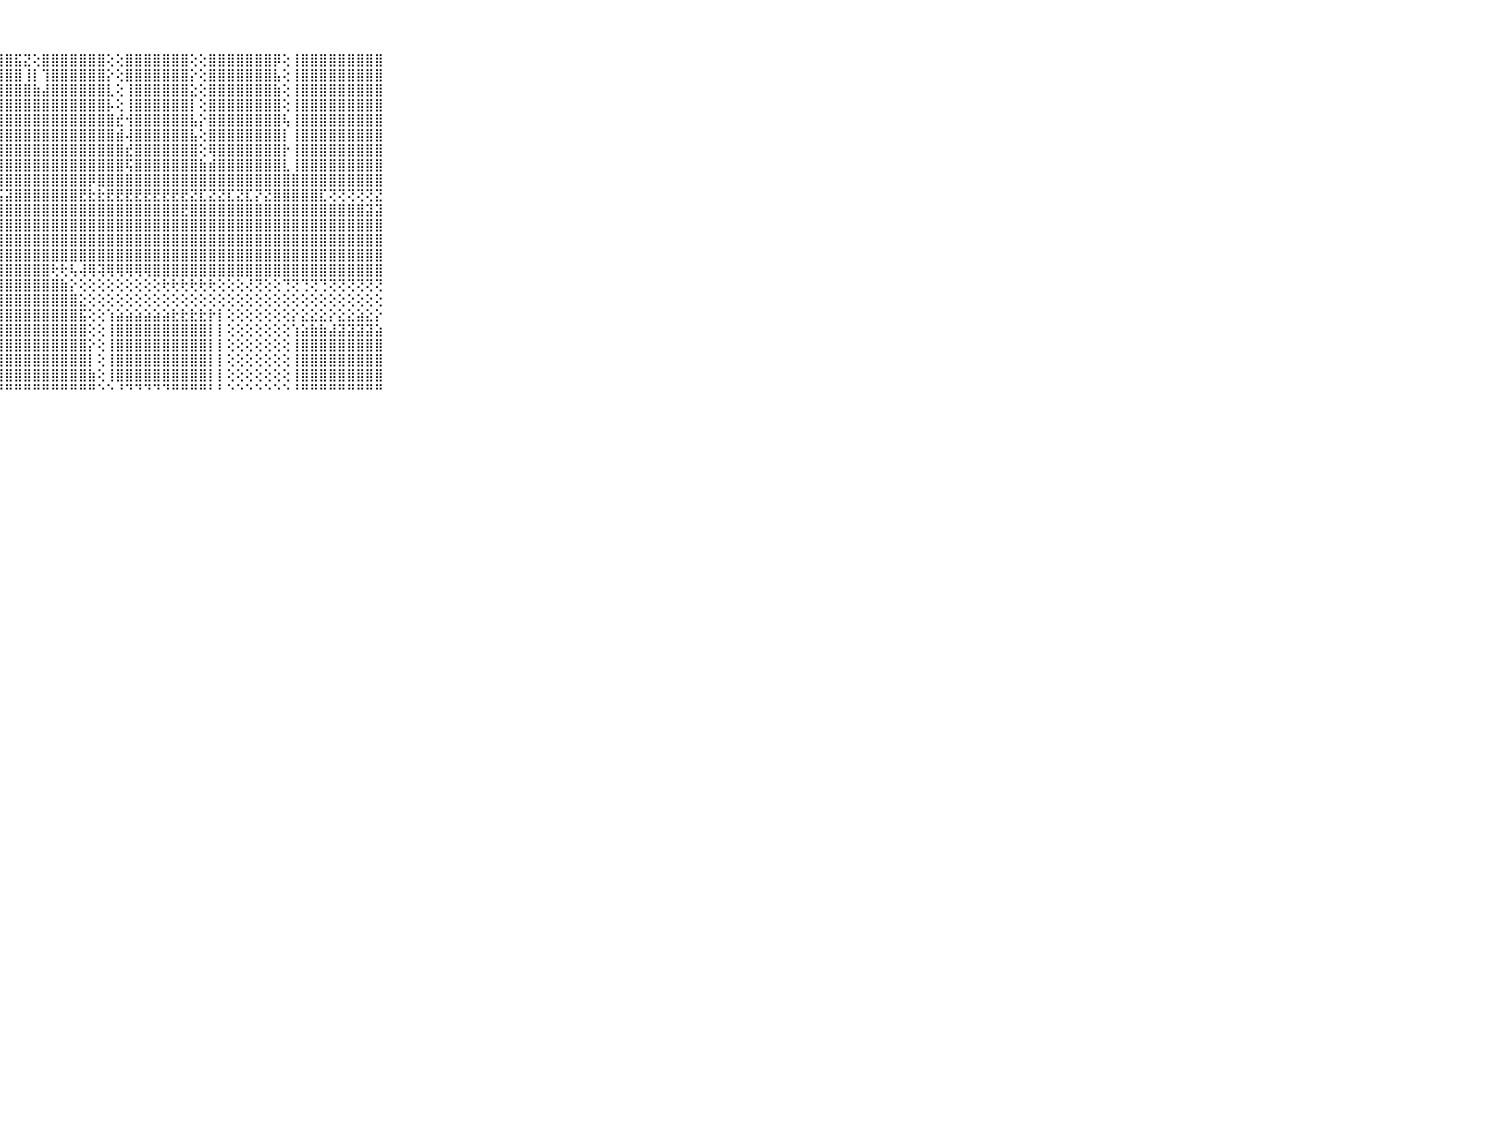

⠀⠀⠀⠀⠀⠀⠀⠀⠀⠀⠀⣿⣿⣿⣿⣿⣿⣿⣿⣿⣿⣿⣿⣿⣿⣟⣿⣿⣿⣯⣝⢕⣿⣿⣿⣿⣿⣿⣿⢕⢕⣿⣿⣿⣿⣿⣿⣿⢕⢕⣿⣿⣿⣿⣿⣿⣿⡿⢕⢸⣿⣿⣿⣿⣿⣿⣿⣿⣿⠀⠀⠀⠀⠀⠀⠀⠀⠀⠀⠀⠀
⠀⠀⠀⠀⠀⠀⠀⠀⠀⠀⠀⣿⣿⣿⣿⣿⣿⣿⣿⣿⣿⣿⣿⣿⣿⣿⣿⣿⣿⣿⢸⡇⢹⣿⣿⣿⣿⣿⣿⡕⢕⣿⣿⣿⣿⣿⣿⣿⡕⢕⣿⣿⣿⣿⣿⣿⣿⣧⢕⢸⣿⣿⣿⣿⣿⣿⣿⣿⣿⠀⠀⠀⠀⠀⠀⠀⠀⠀⠀⠀⠀
⠀⠀⠀⠀⠀⠀⠀⠀⠀⠀⠀⣿⣿⣿⣿⣿⣿⣿⣿⣿⣿⣿⣿⣿⣿⣿⣿⣿⣿⣿⣿⣷⣼⣿⣿⣿⣿⣿⣿⣇⢕⢸⣿⣿⣿⣿⣿⣿⣕⢕⣿⣿⣿⣿⣿⣿⣿⣷⢕⢸⣿⣿⣿⣿⣿⣿⣿⣿⣿⠀⠀⠀⠀⠀⠀⠀⠀⠀⠀⠀⠀
⠀⠀⠀⠀⠀⠀⠀⠀⠀⠀⠀⣿⣿⣿⣿⣿⣿⣿⣿⣿⣿⣿⣿⣿⣿⣿⣿⣿⣿⣿⣿⣿⣿⣿⣿⣿⣿⣿⣿⡧⢕⢸⣿⣿⣿⣿⣿⣿⡇⢕⣿⣿⣿⣿⣿⣿⣿⣿⢕⢸⣿⣿⣿⣿⣿⣿⣿⣿⣿⠀⠀⠀⠀⠀⠀⠀⠀⠀⠀⠀⠀
⠀⠀⠀⠀⠀⠀⠀⠀⠀⠀⠀⣿⣿⣿⣿⣿⣿⣿⣿⣿⣿⣿⣿⣿⣿⣿⣿⣿⣿⣿⣿⣿⣿⣿⣿⣿⣿⣿⣿⣿⣞⢺⣿⣿⣿⣿⣿⣿⣧⡕⣿⣿⣿⣿⣿⣿⣿⣿⢧⢸⣿⣿⣿⣿⣿⣿⣿⣿⣿⠀⠀⠀⠀⠀⠀⠀⠀⠀⠀⠀⠀
⠀⠀⠀⠀⠀⠀⠀⠀⠀⠀⠀⣿⣿⣿⣿⣿⣿⣿⣿⣿⣿⣿⣿⣿⣿⣿⣿⣿⣿⣿⣿⣿⣿⣿⣿⣿⣿⣿⣿⣿⣾⢼⣿⣿⣿⣿⣿⣿⣧⢕⣿⣿⣿⣿⣿⣿⣿⣿⡇⢸⣿⣿⣿⣿⣿⣿⣿⣿⣿⠀⠀⠀⠀⠀⠀⠀⠀⠀⠀⠀⠀
⠀⠀⠀⠀⠀⠀⠀⠀⠀⠀⠀⣿⣿⣿⣿⣿⣿⣿⣿⣿⣿⣿⣿⣿⣿⣿⣿⣿⣿⣿⣿⣿⣿⣿⣿⣿⣿⣿⣿⣿⣿⣞⣿⣿⣿⣿⣿⣿⣿⢕⢿⣿⣿⣿⣿⣿⣿⣿⡗⢸⣿⣿⣿⣿⣿⣿⣿⣿⣿⠀⠀⠀⠀⠀⠀⠀⠀⠀⠀⠀⠀
⠀⠀⠀⠀⠀⠀⠀⠀⠀⠀⠀⣿⣿⣿⣿⣿⣿⣿⣿⣿⣿⣿⣿⣿⣿⣿⣿⣿⣿⣿⣿⣿⣿⣿⣿⣿⣿⣿⣿⣿⣿⢯⣿⣿⣿⣿⣿⣿⣿⣷⣾⣿⣿⣿⣿⣿⣿⣿⣇⢸⣿⣿⣿⣿⣿⣿⣿⣿⣿⠀⠀⠀⠀⠀⠀⠀⠀⠀⠀⠀⠀
⠀⠀⠀⠀⠀⠀⠀⠀⠀⠀⠀⣿⣿⣿⣿⣿⣿⣿⣿⣿⣿⣿⣿⣿⣿⣿⣿⣿⣿⣿⣿⣿⣿⣿⣿⣿⣿⡿⣿⣿⣿⣿⣿⣿⣿⣿⣿⣿⣿⣿⣿⣿⣿⣿⣿⣿⣿⣿⣿⣿⣿⣿⣿⣿⣿⣿⣿⣿⣿⠀⠀⠀⠀⠀⠀⠀⠀⠀⠀⠀⠀
⠀⠀⠀⠀⠀⠀⠀⠀⠀⠀⠀⣽⣽⣽⣽⣯⣽⣽⣽⣽⣽⣿⣽⣿⣽⣿⣿⣯⣽⣿⣿⣿⣿⣿⣿⣿⣟⣗⣗⣟⣟⣟⣟⣟⣟⣟⣟⣟⣝⣏⣝⣝⣏⣝⣏⡝⣝⣿⣿⣿⣿⣿⣏⢝⢝⢝⢝⢝⣝⠀⠀⠀⠀⠀⠀⠀⠀⠀⠀⠀⠀
⠀⠀⠀⠀⠀⠀⠀⠀⠀⠀⠀⣿⣿⣿⣿⣿⣿⣿⣿⣿⣿⣿⣿⣿⣿⣿⣿⣿⣿⣿⣿⣿⣿⣿⣿⣿⣿⣿⣿⣿⣿⣿⣿⣿⣿⣿⣿⣟⣿⣿⣿⣿⣿⣿⣿⣿⣿⣿⣿⣿⣿⣿⣿⣿⣿⣿⣿⣽⣽⠀⠀⠀⠀⠀⠀⠀⠀⠀⠀⠀⠀
⠀⠀⠀⠀⠀⠀⠀⠀⠀⠀⠀⣿⣿⣿⣿⣿⣿⣿⣿⣿⣿⣿⣿⣿⣿⣿⣿⣿⣿⣿⣿⣿⣿⣿⣿⣿⣿⣿⣿⣿⣿⣿⣿⣿⣿⣿⣿⣿⣿⣿⣿⣿⣿⣿⣿⣿⣿⣿⣿⣿⣿⣿⣿⣿⣿⣿⣿⣿⣿⠀⠀⠀⠀⠀⠀⠀⠀⠀⠀⠀⠀
⠀⠀⠀⠀⠀⠀⠀⠀⠀⠀⠀⣿⣿⣿⣿⣿⣿⣿⣿⣿⣿⣿⣿⣿⣿⣿⣿⣿⣿⣿⣿⣿⣿⣿⣿⣿⣿⣿⣿⣿⣿⣿⣿⣿⣿⣿⣿⣿⣿⣿⣿⣿⣿⣿⣿⣿⣿⣿⣿⣿⣿⣿⣿⣿⣿⣿⣿⣿⣿⠀⠀⠀⠀⠀⠀⠀⠀⠀⠀⠀⠀
⠀⠀⠀⠀⠀⠀⠀⠀⠀⠀⠀⣿⣿⣿⣿⣿⣿⣿⣿⣿⣿⣿⣿⣿⣿⣿⣿⣿⣿⣿⣿⣿⣿⣿⣿⣿⣿⣿⣿⣿⣿⣿⣿⣿⣿⣿⣿⣿⣿⣿⣿⣿⣿⣿⣿⣿⣿⣿⣿⣿⣿⣿⣿⣿⣿⣿⣿⣿⣿⠀⠀⠀⠀⠀⠀⠀⠀⠀⠀⠀⠀
⠀⠀⠀⠀⠀⠀⠀⠀⠀⠀⠀⠀⠄⢅⢅⢉⢉⢉⢉⢙⡝⣝⣽⣿⣿⣿⣿⣿⣿⣿⣿⣿⣿⢗⢗⢧⢼⢿⢽⢿⢿⢿⢿⢿⣿⣿⣿⣿⣿⣿⣿⣿⣿⣿⣿⣿⣿⣿⣿⣿⣿⣿⣿⣿⣿⣿⣿⣿⣿⠀⠀⠀⠀⠀⠀⠀⠀⠀⠀⠀⠀
⠀⠀⠀⠀⠀⠀⠀⠀⠀⠀⠀⠀⢔⢔⢕⢕⢕⢕⢕⢕⣵⣿⣿⣿⣿⣿⣿⣿⣿⣿⣿⣿⣿⣿⣷⡕⢕⢕⢕⢕⢕⢕⢕⢕⢕⢗⢗⢗⢗⢗⢗⢕⢕⢕⢜⢝⢕⢕⢙⢝⢙⢝⢙⢝⢝⢝⢝⢝⢝⠀⠀⠀⠀⠀⠀⠀⠀⠀⠀⠀⠀
⠀⠀⠀⠀⠀⠀⠀⠀⠀⠀⠀⣷⣷⣵⣵⣵⣵⣵⡵⢱⣿⣿⣿⣿⣿⣿⣿⣿⣿⣿⣿⣿⣿⣿⣿⣿⣕⢕⢕⢕⢕⢕⢕⢕⢕⢕⢕⢕⢕⢕⢕⢕⢕⢕⢕⢕⢕⢕⢕⢕⢕⢕⢕⢕⢕⢕⢕⢕⢕⠀⠀⠀⠀⠀⠀⠀⠀⠀⠀⠀⠀
⠀⠀⠀⠀⠀⠀⠀⠀⠀⠀⠀⣿⣿⣿⣿⣿⣿⣿⡇⣾⣿⣿⣿⣿⣿⣿⣿⣿⣿⣿⣿⣿⣿⣿⣿⣿⣯⢕⢕⢱⣵⣵⣵⣵⣵⣵⣗⣗⣗⣗⡗⡇⢕⢕⢕⢕⢕⢕⢕⡕⣕⣕⣕⡕⣕⣕⣵⣕⡕⠀⠀⠀⠀⠀⠀⠀⠀⠀⠀⠀⠀
⠀⠀⠀⠀⠀⠀⠀⠀⠀⠀⠀⣿⣿⣿⣿⣿⣿⣿⣿⣿⣿⣿⣿⣿⣿⣿⣿⣿⣿⣿⣿⣿⣿⣿⣿⣿⣿⢕⢕⢸⣿⣿⣿⣿⣿⣿⣿⣿⣿⣿⡇⡇⢕⢕⢕⢕⢕⢕⢕⢱⣵⣷⣷⣼⣽⣽⣽⣽⣵⠀⠀⠀⠀⠀⠀⠀⠀⠀⠀⠀⠀
⠀⠀⠀⠀⠀⠀⠀⠀⠀⠀⠀⣿⣿⣿⣿⣿⣿⣿⣿⣿⣿⣿⣿⣿⣿⣿⣿⣿⣿⣿⣿⣿⣿⣿⣿⣿⣿⡕⢕⢸⣿⣿⣿⣿⣿⣿⣿⣿⣿⣿⡇⡇⢕⢕⢕⢕⢕⢕⢕⢸⣿⣿⣿⣿⣿⣿⣿⣿⣿⠀⠀⠀⠀⠀⠀⠀⠀⠀⠀⠀⠀
⠀⠀⠀⠀⠀⠀⠀⠀⠀⠀⠀⣿⣿⣿⣿⣿⣿⣿⣿⣿⣿⣿⣿⣿⣿⣿⣿⣿⣿⣿⣿⣿⣿⣿⣿⣿⣿⡇⢕⢸⣿⣿⣿⣿⣿⣿⣿⣿⣿⣿⡇⡇⢕⢕⢕⢕⢕⢕⢕⢸⣿⣿⣿⣿⣿⣿⣿⣿⣿⠀⠀⠀⠀⠀⠀⠀⠀⠀⠀⠀⠀
⠀⠀⠀⠀⠀⠀⠀⠀⠀⠀⠀⣿⣿⣿⣿⣿⣿⣿⣿⣿⣿⣿⣿⣿⣿⣿⣿⣿⣿⣿⣿⣿⣿⣿⣿⣿⣿⣷⢕⢸⣿⣿⣿⣿⣿⣿⣿⣿⣿⣿⡇⡇⢕⢕⢕⢕⢕⢕⢕⢸⣿⣿⣿⣿⣿⣿⣿⣿⣿⠀⠀⠀⠀⠀⠀⠀⠀⠀⠀⠀⠀
⠀⠀⠀⠀⠀⠀⠀⠀⠀⠀⠀⠛⠛⠛⠛⠛⠛⠛⠛⠛⠛⠛⠛⠛⠛⠛⠛⠛⠛⠛⠛⠛⠛⠛⠛⠛⠛⠛⠑⠑⠘⠙⠙⠙⠙⠙⠛⠛⠛⠛⠃⠃⠑⠑⠑⠑⠑⠑⠑⠘⠛⠛⠛⠛⠛⠛⠛⠛⠛⠀⠀⠀⠀⠀⠀⠀⠀⠀⠀⠀⠀